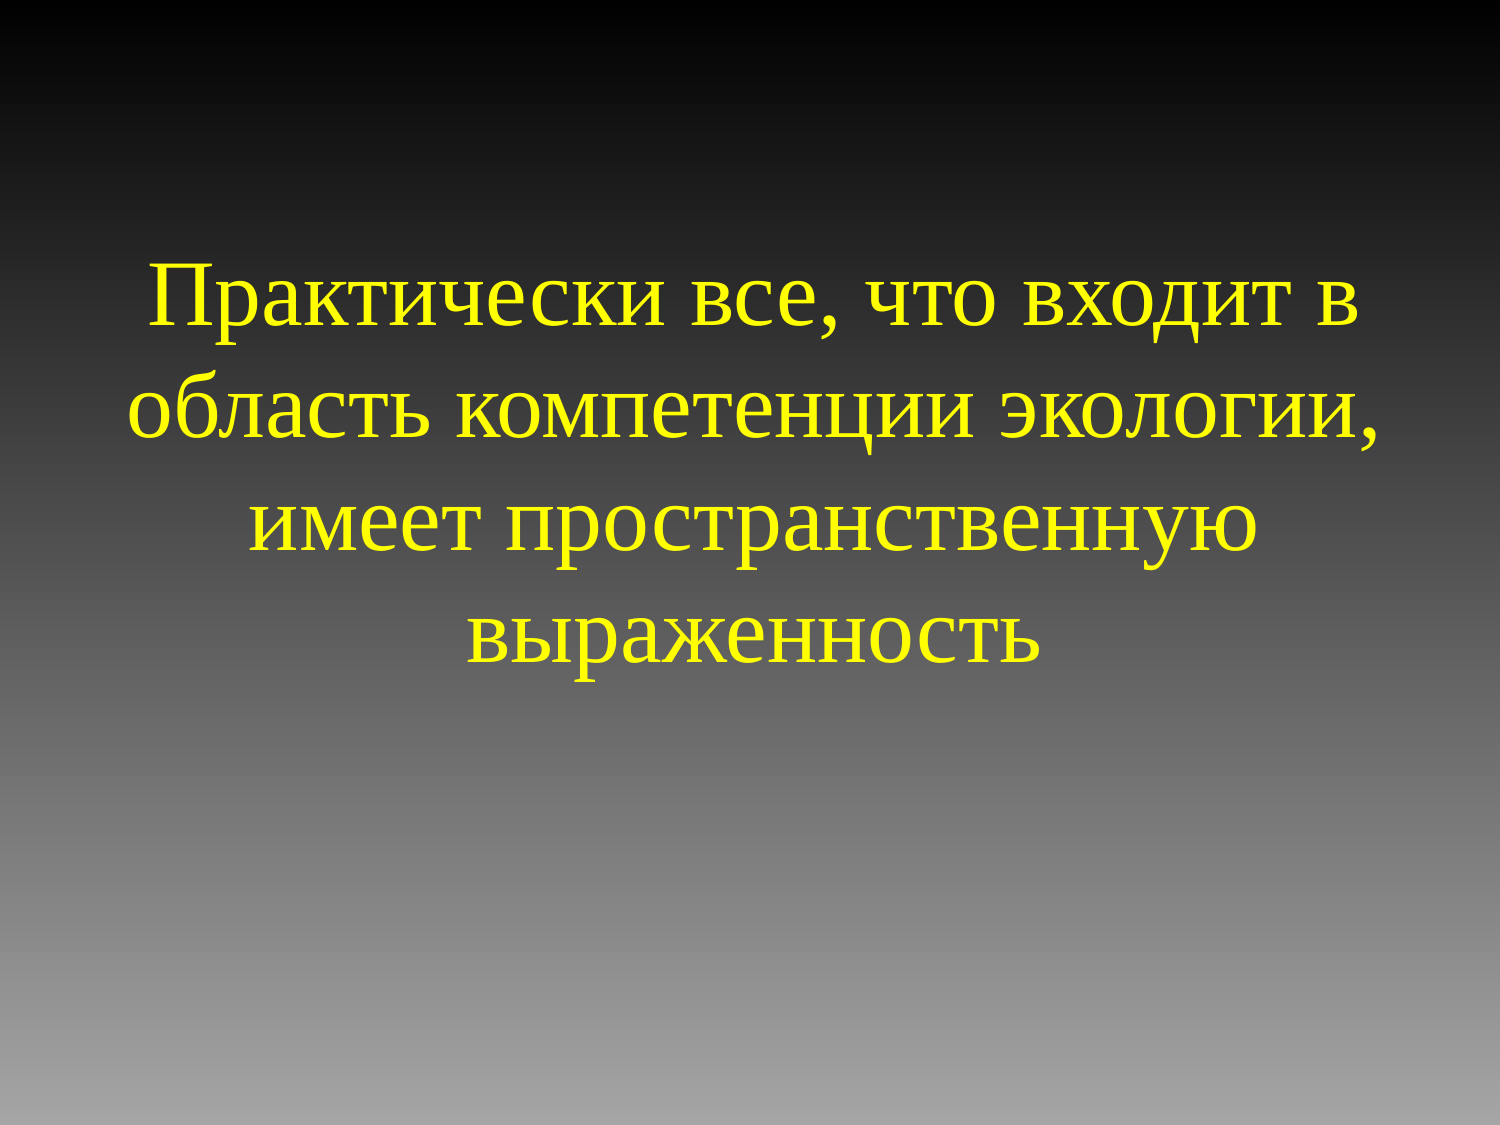

# Практически все, что входит в область компетенции экологии, имеет пространственную выраженность